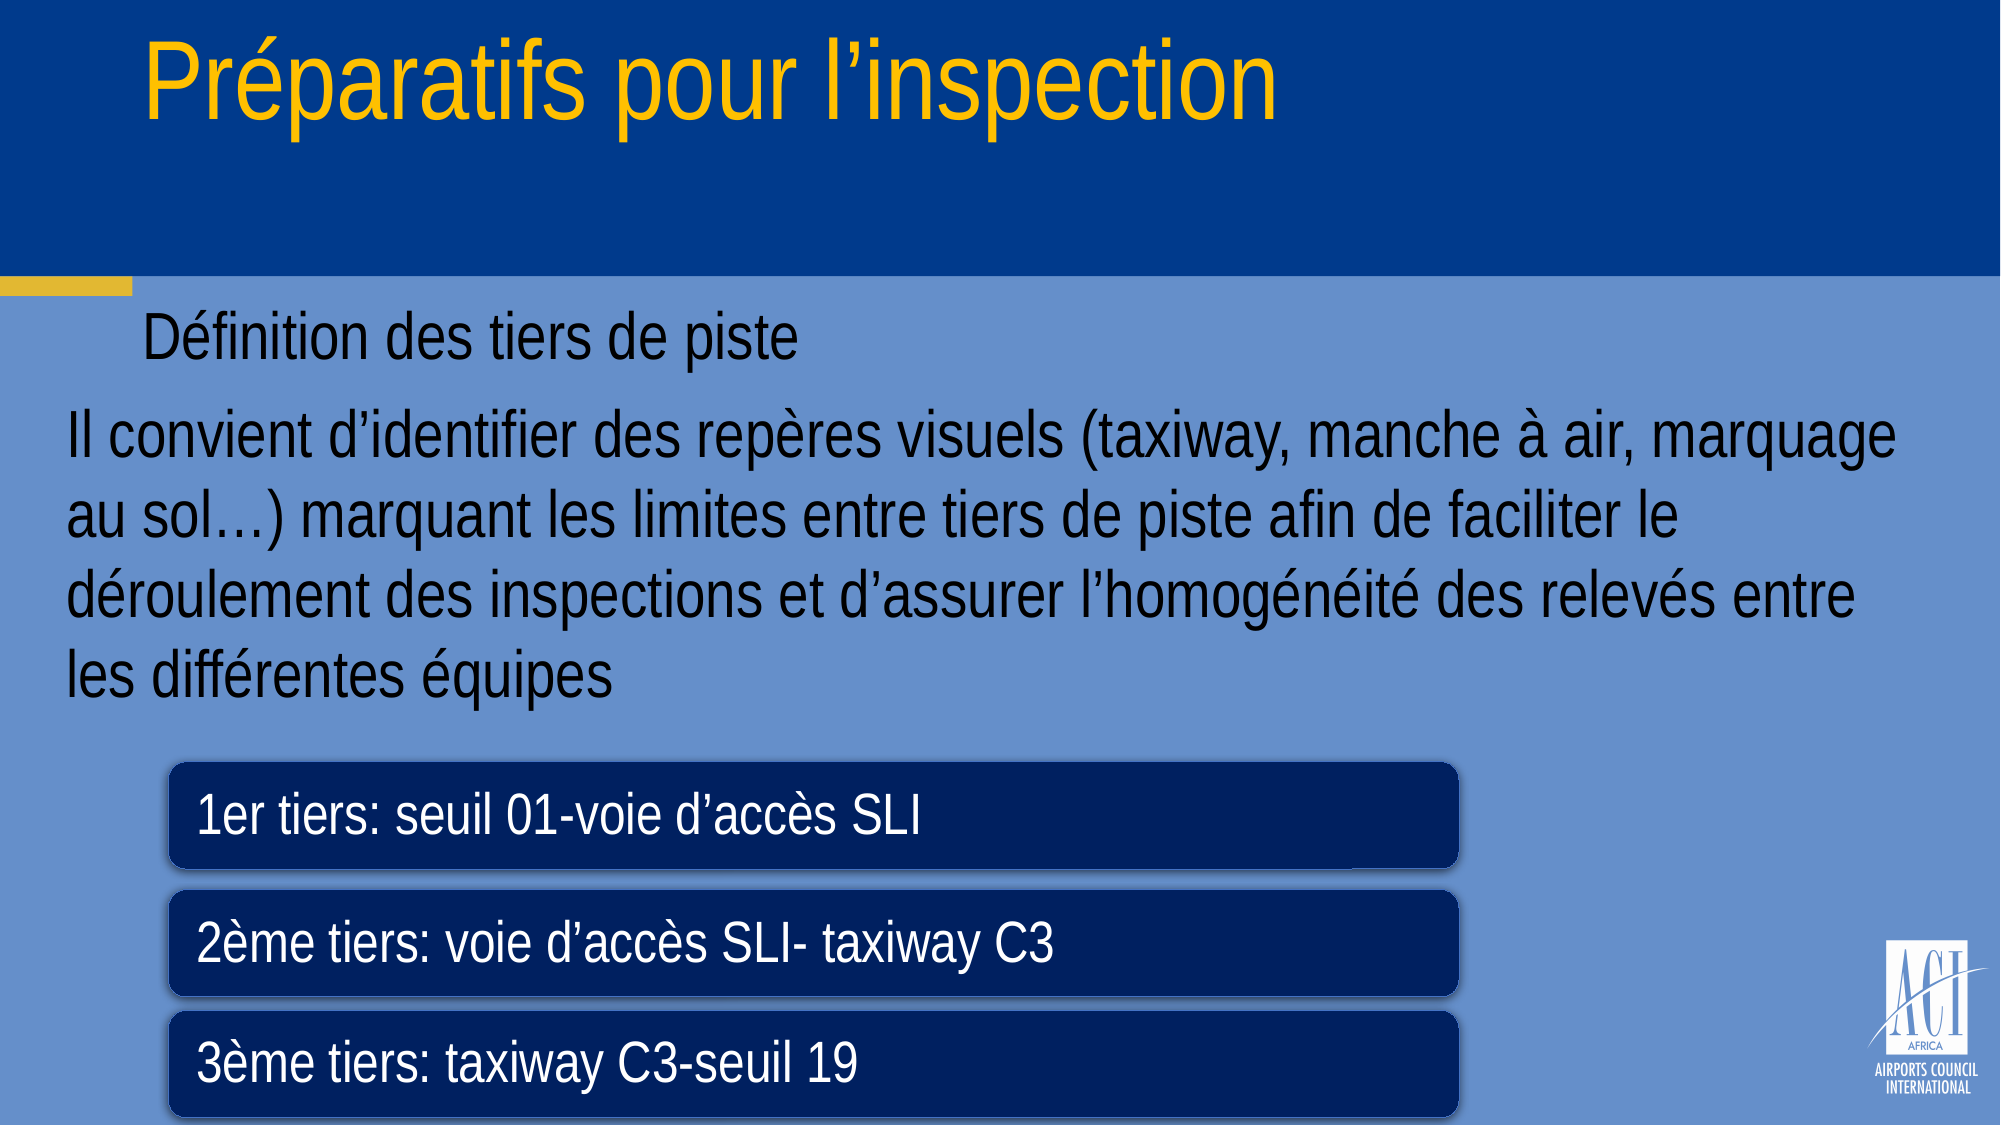

Préparatifs pour l’inspection

#
Définition des tiers de piste
Il convient d’identifier des repères visuels (taxiway, manche à air, marquage au sol…) marquant les limites entre tiers de piste afin de faciliter le déroulement des inspections et d’assurer l’homogénéité des relevés entre les différentes équipes
1er tiers: seuil 01-voie d’accès SLI
2ème tiers: voie d’accès SLI- taxiway C3
3ème tiers: taxiway C3-seuil 19